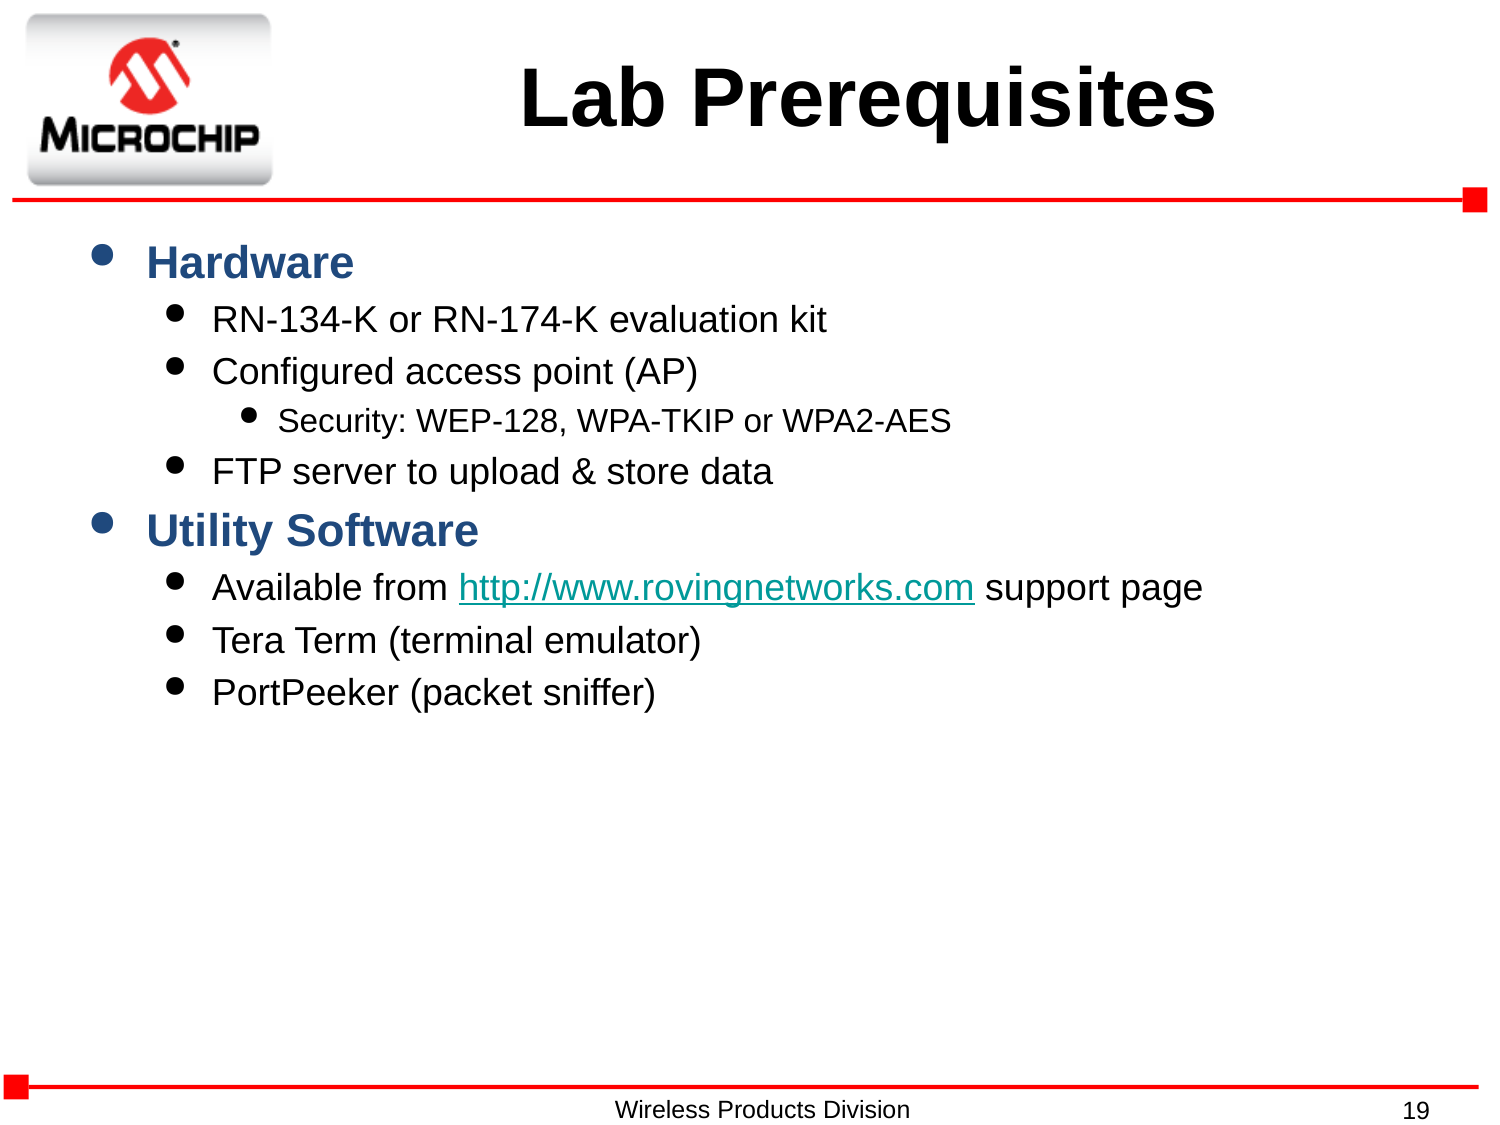

# Lab Prerequisites
Hardware
RN-134-K or RN-174-K evaluation kit
Configured access point (AP)
Security: WEP-128, WPA-TKIP or WPA2-AES
FTP server to upload & store data
Utility Software
Available from http://www.rovingnetworks.com support page
Tera Term (terminal emulator)
PortPeeker (packet sniffer)